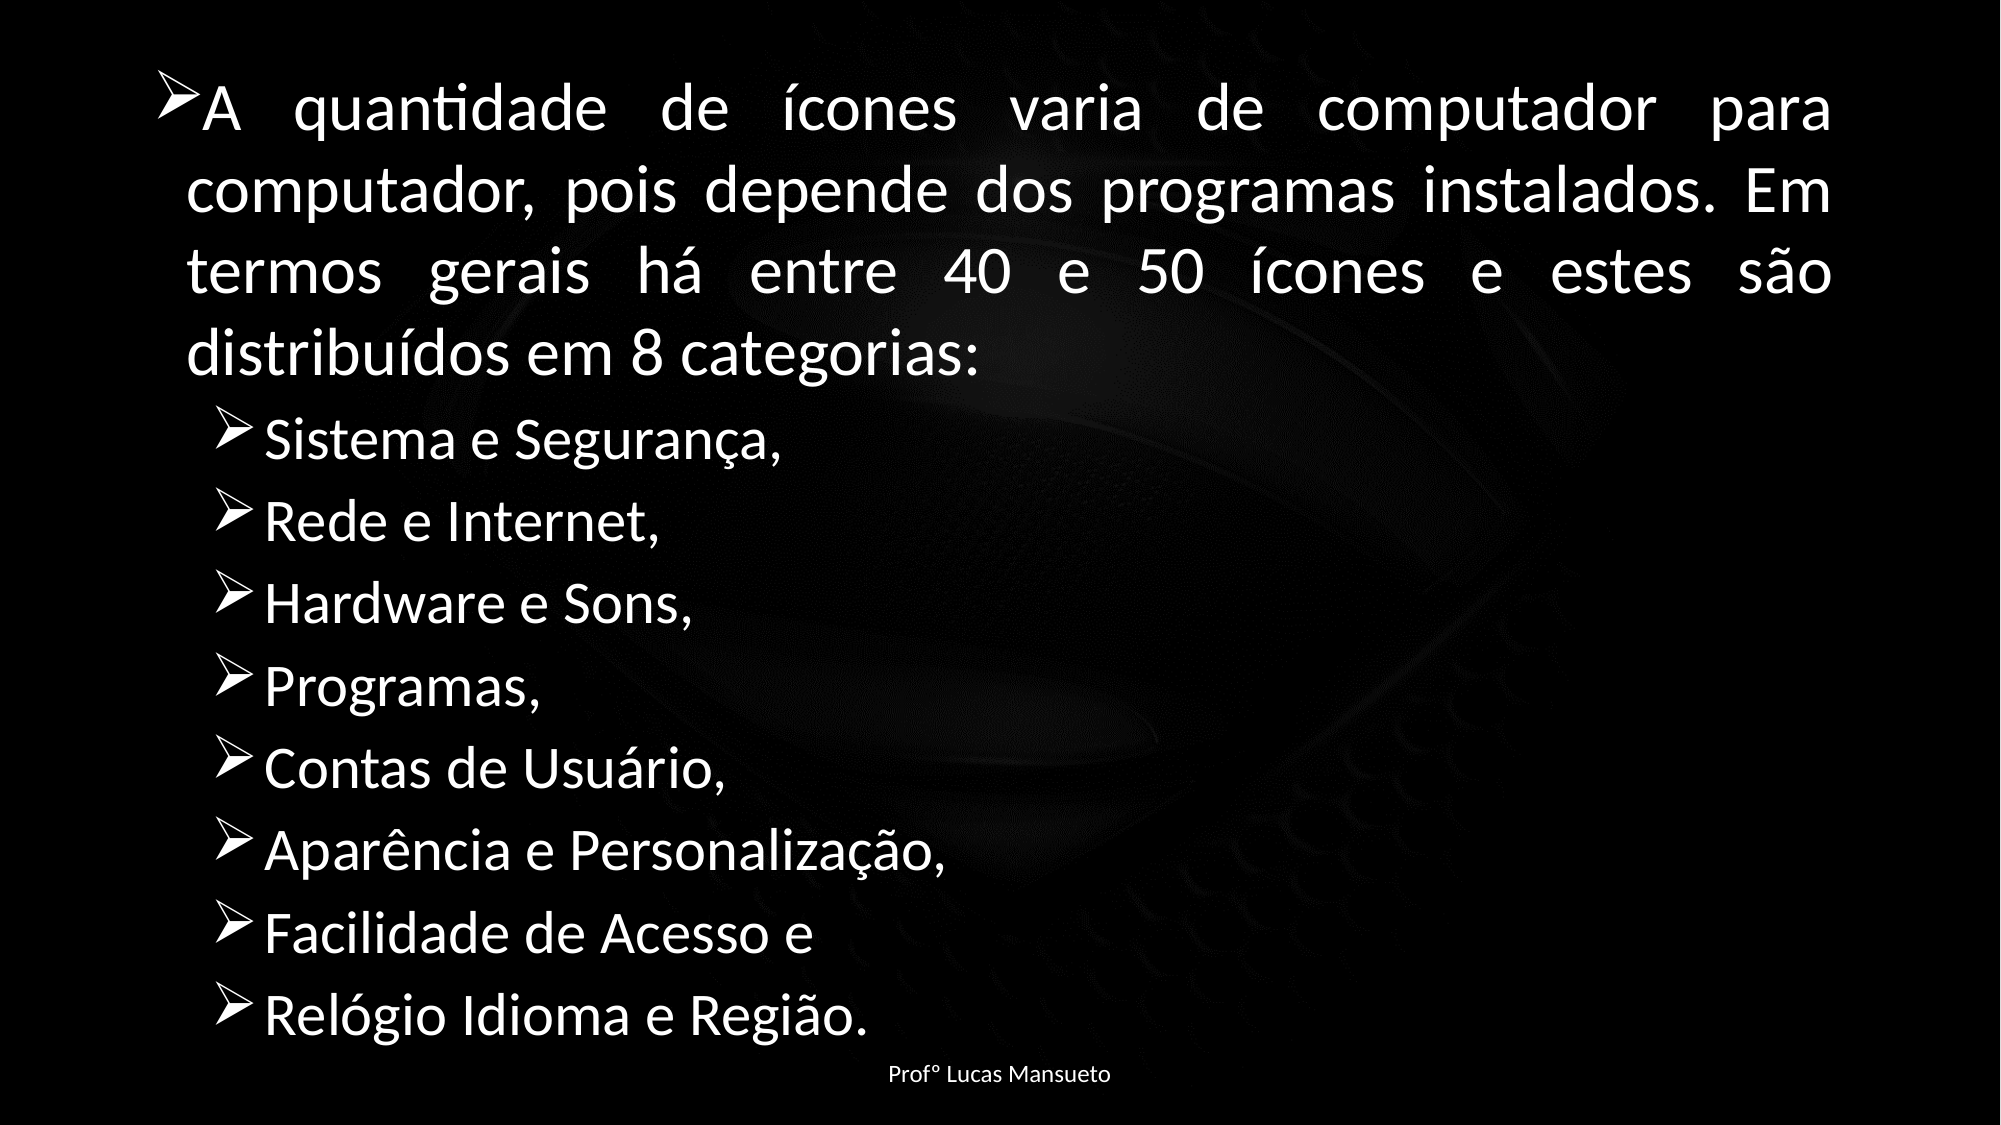

A quantidade de ícones varia de computador para computador, pois depende dos programas instalados. Em termos gerais há entre 40 e 50 ícones e estes são distribuídos em 8 categorias:
Sistema e Segurança,
Rede e Internet,
Hardware e Sons,
Programas,
Contas de Usuário,
Aparência e Personalização,
Facilidade de Acesso e
Relógio Idioma e Região.
Profº Lucas Mansueto